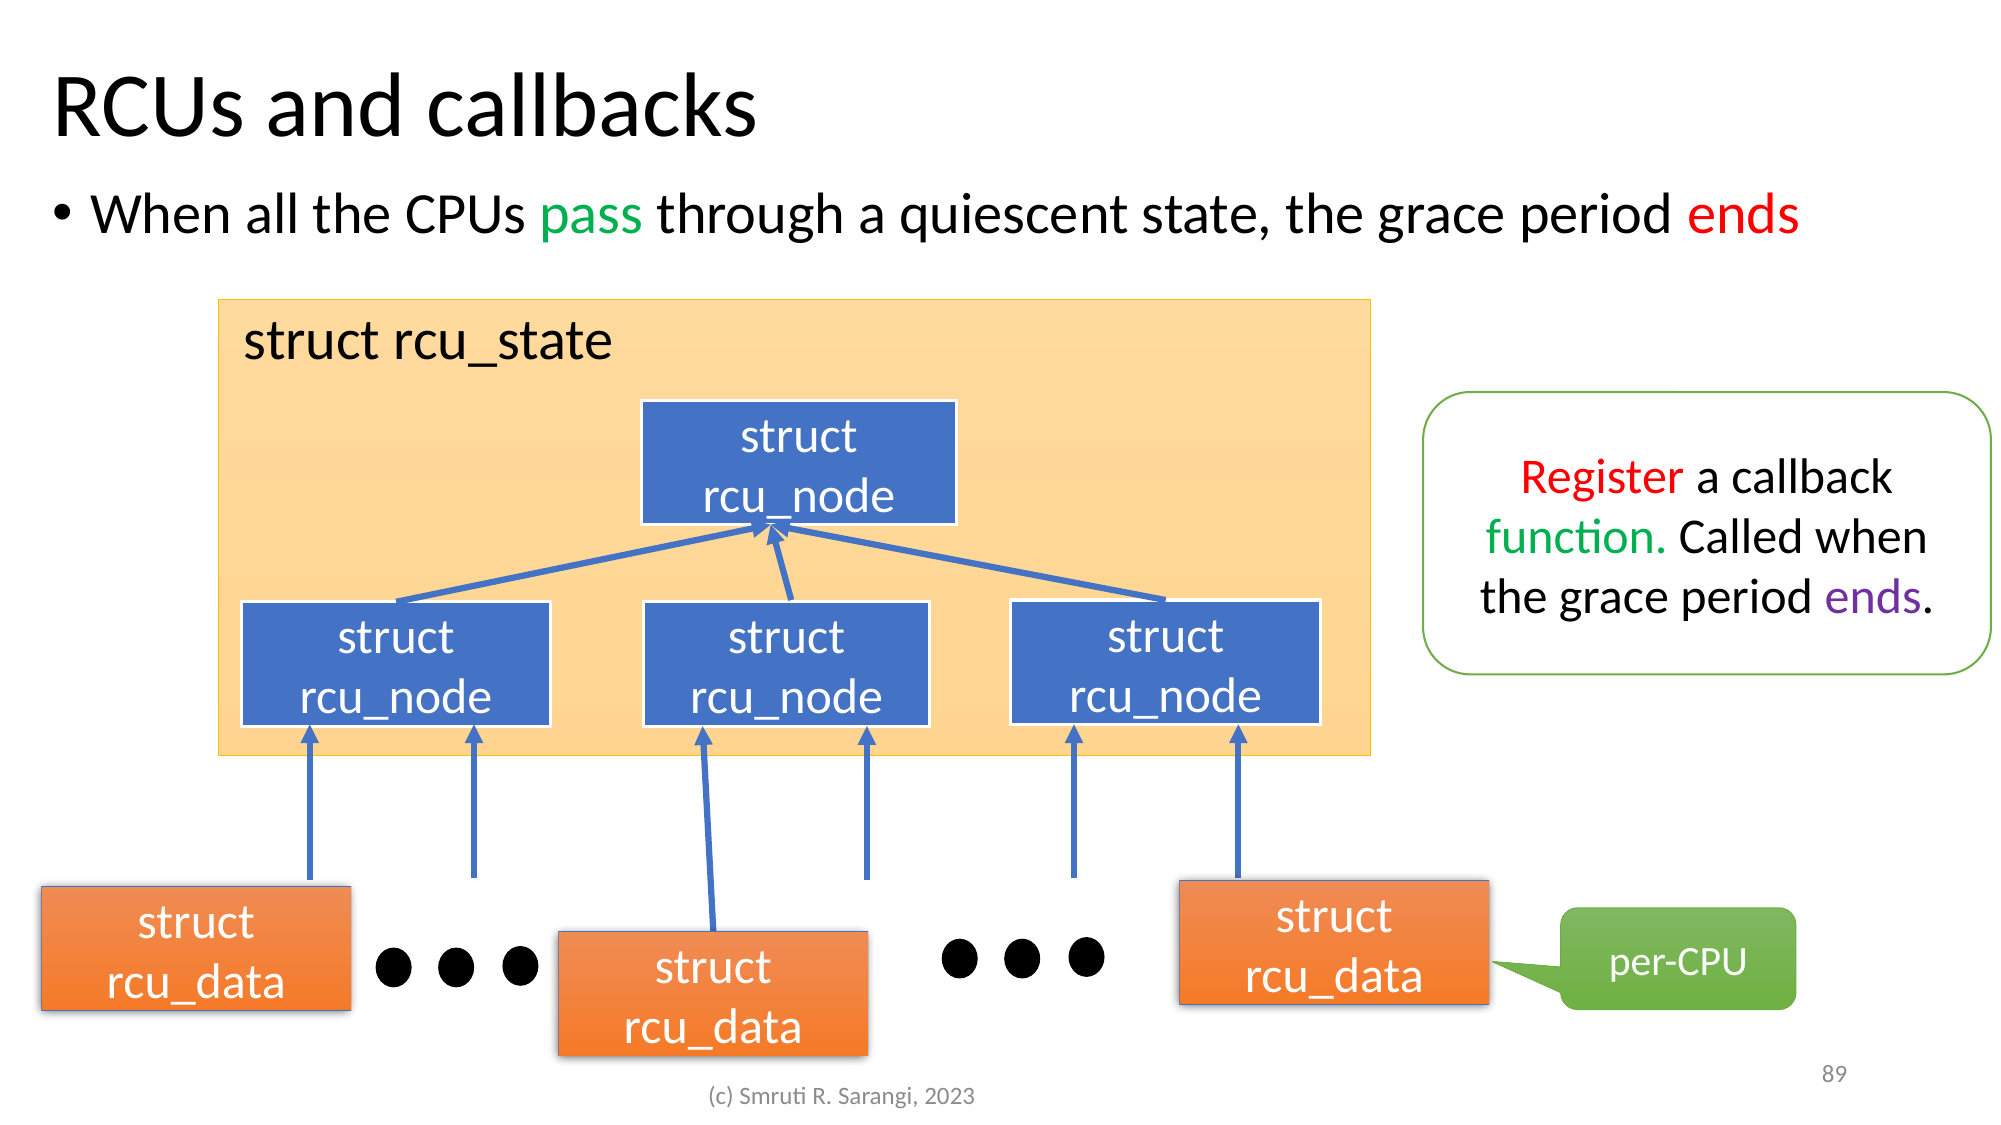

# RCUs and callbacks
When all the CPUs pass through a quiescent state, the grace period ends

struct rcu_state

Register a callback function. Called when the grace period ends.
struct rcu_node
struct rcu_node
struct rcu_node
struct rcu_node
struct rcu_data
struct rcu_data
per-CPU
struct rcu_data

89
(c) Smruti R. Sarangi, 2023